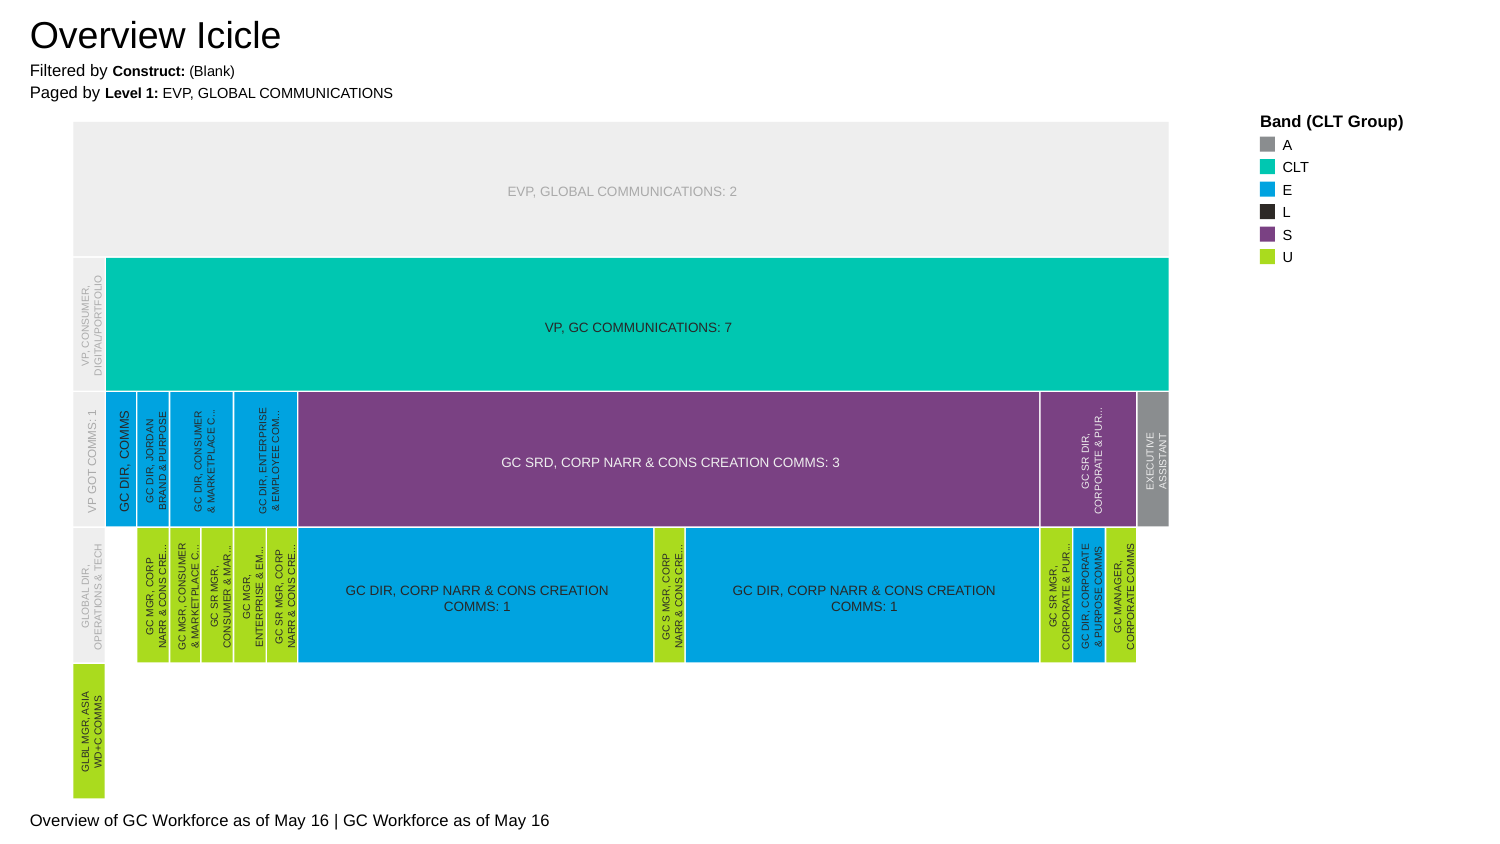

Overview Icicle
Filtered by Construct: (Blank)
Paged by Level 1: EVP, GLOBAL COMMUNICATIONS
Band (CLT Group)

A

CLT

E

L

S

U

EVP, GLOBAL COMMUNICATIONS: 2

VP, GC COMMUNICATIONS: 7
VP, CONSUMER,
DIGITAL/PORTFOLIO

GC SRD, CORP NARR & CONS CREATION COMMS: 3
GC DIR, COMMS
VP GOT COMMS: 1
GC DIR, JORDAN
BRAND & PURPOSE
GC DIR, CONSUMER
& MARKETPLACE C...
GC DIR, ENTERPRISE
& EMPLOYEE COM...
CORPORATE & PUR...
GC SR DIR,
EXECUTIVE
ASSISTANT

GC DIR, CORP NARR & CONS CREATION
GC DIR, CORP NARR & CONS CREATION
OPERATIONS & TECH
GLOBAL DIR,
NARR & CONS CRE...
GC MGR, CORP
GC MGR, CONSUMER
& MARKETPLACE C...
CONSUMER & MAR...
GC SR MGR,
ENTERPRISE & EM...
GC MGR,
GC SR MGR, CORP
NARR & CONS CRE...
GC S MGR, CORP
NARR & CONS CRE...
CORPORATE & PUR...
GC SR MGR,
GC DIR, CORPORATE
& PURPOSE COMMS
CORPORATE COMMS
GC MANAGER,
COMMS: 1
COMMS: 1

GLBL MGR, ASIA
WD+C COMMS
Overview of GC Workforce as of May 16 | GC Workforce as of May 16